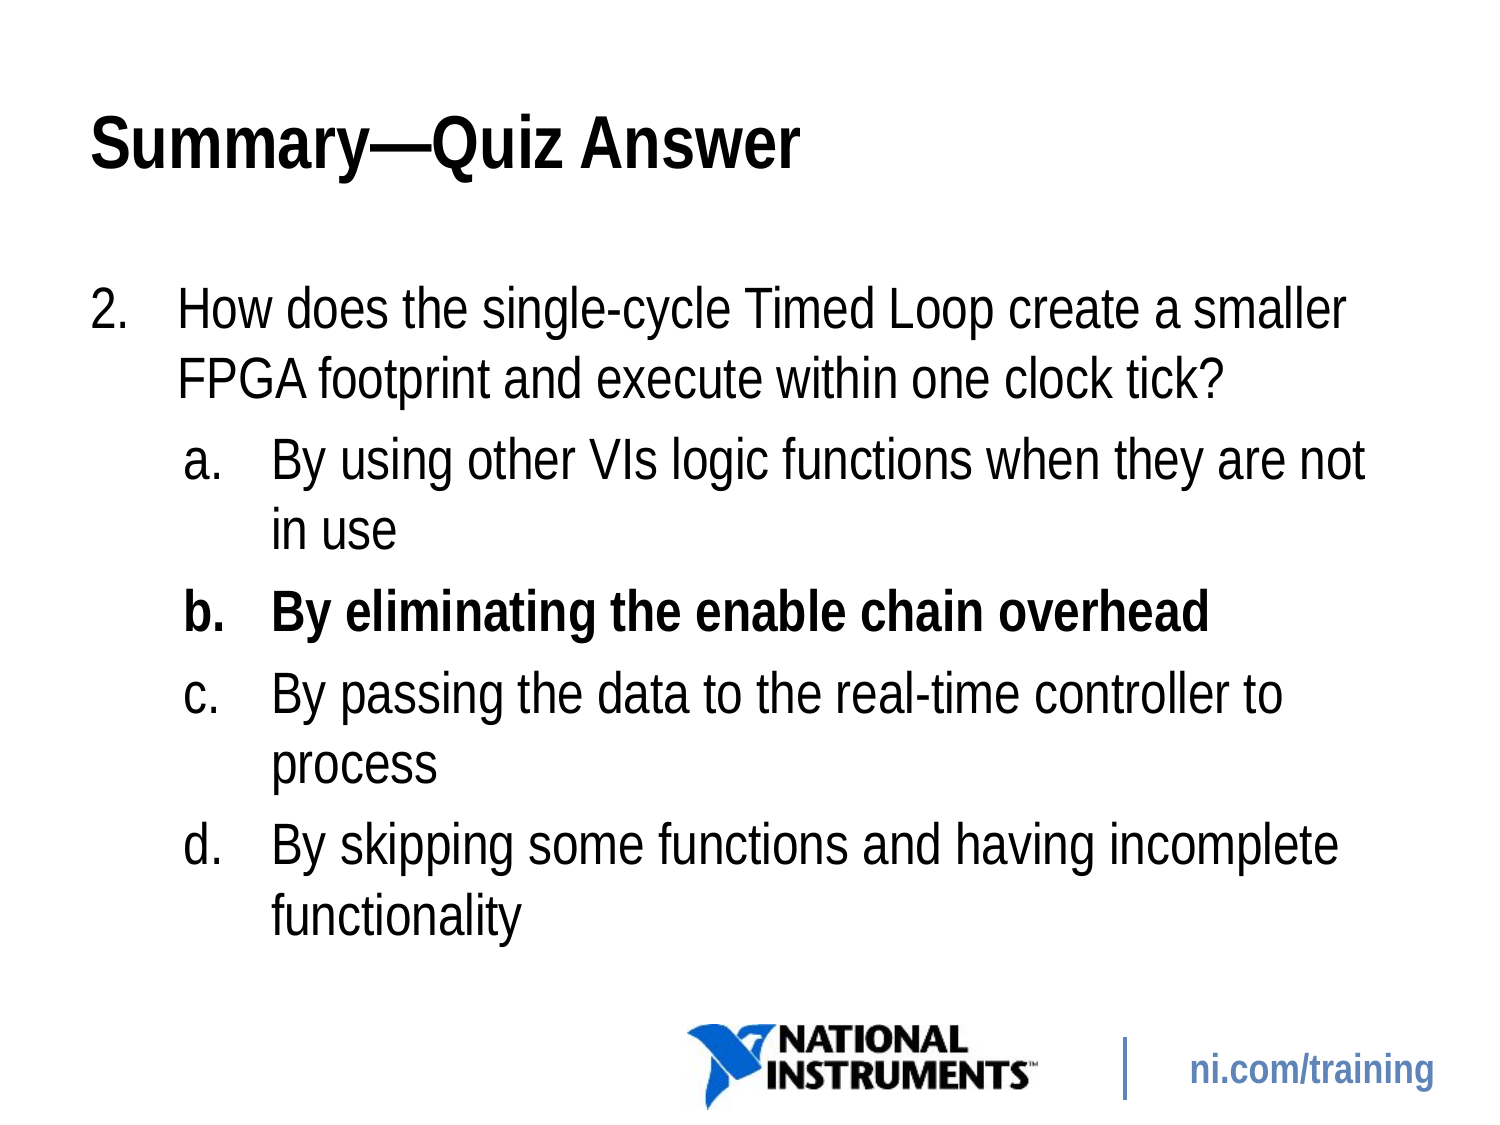

# Summary—Quiz Answer
How does the single-cycle Timed Loop create a smaller FPGA footprint and execute within one clock tick?
By using other VIs logic functions when they are not in use
By eliminating the enable chain overhead
By passing the data to the real-time controller to process
By skipping some functions and having incomplete functionality